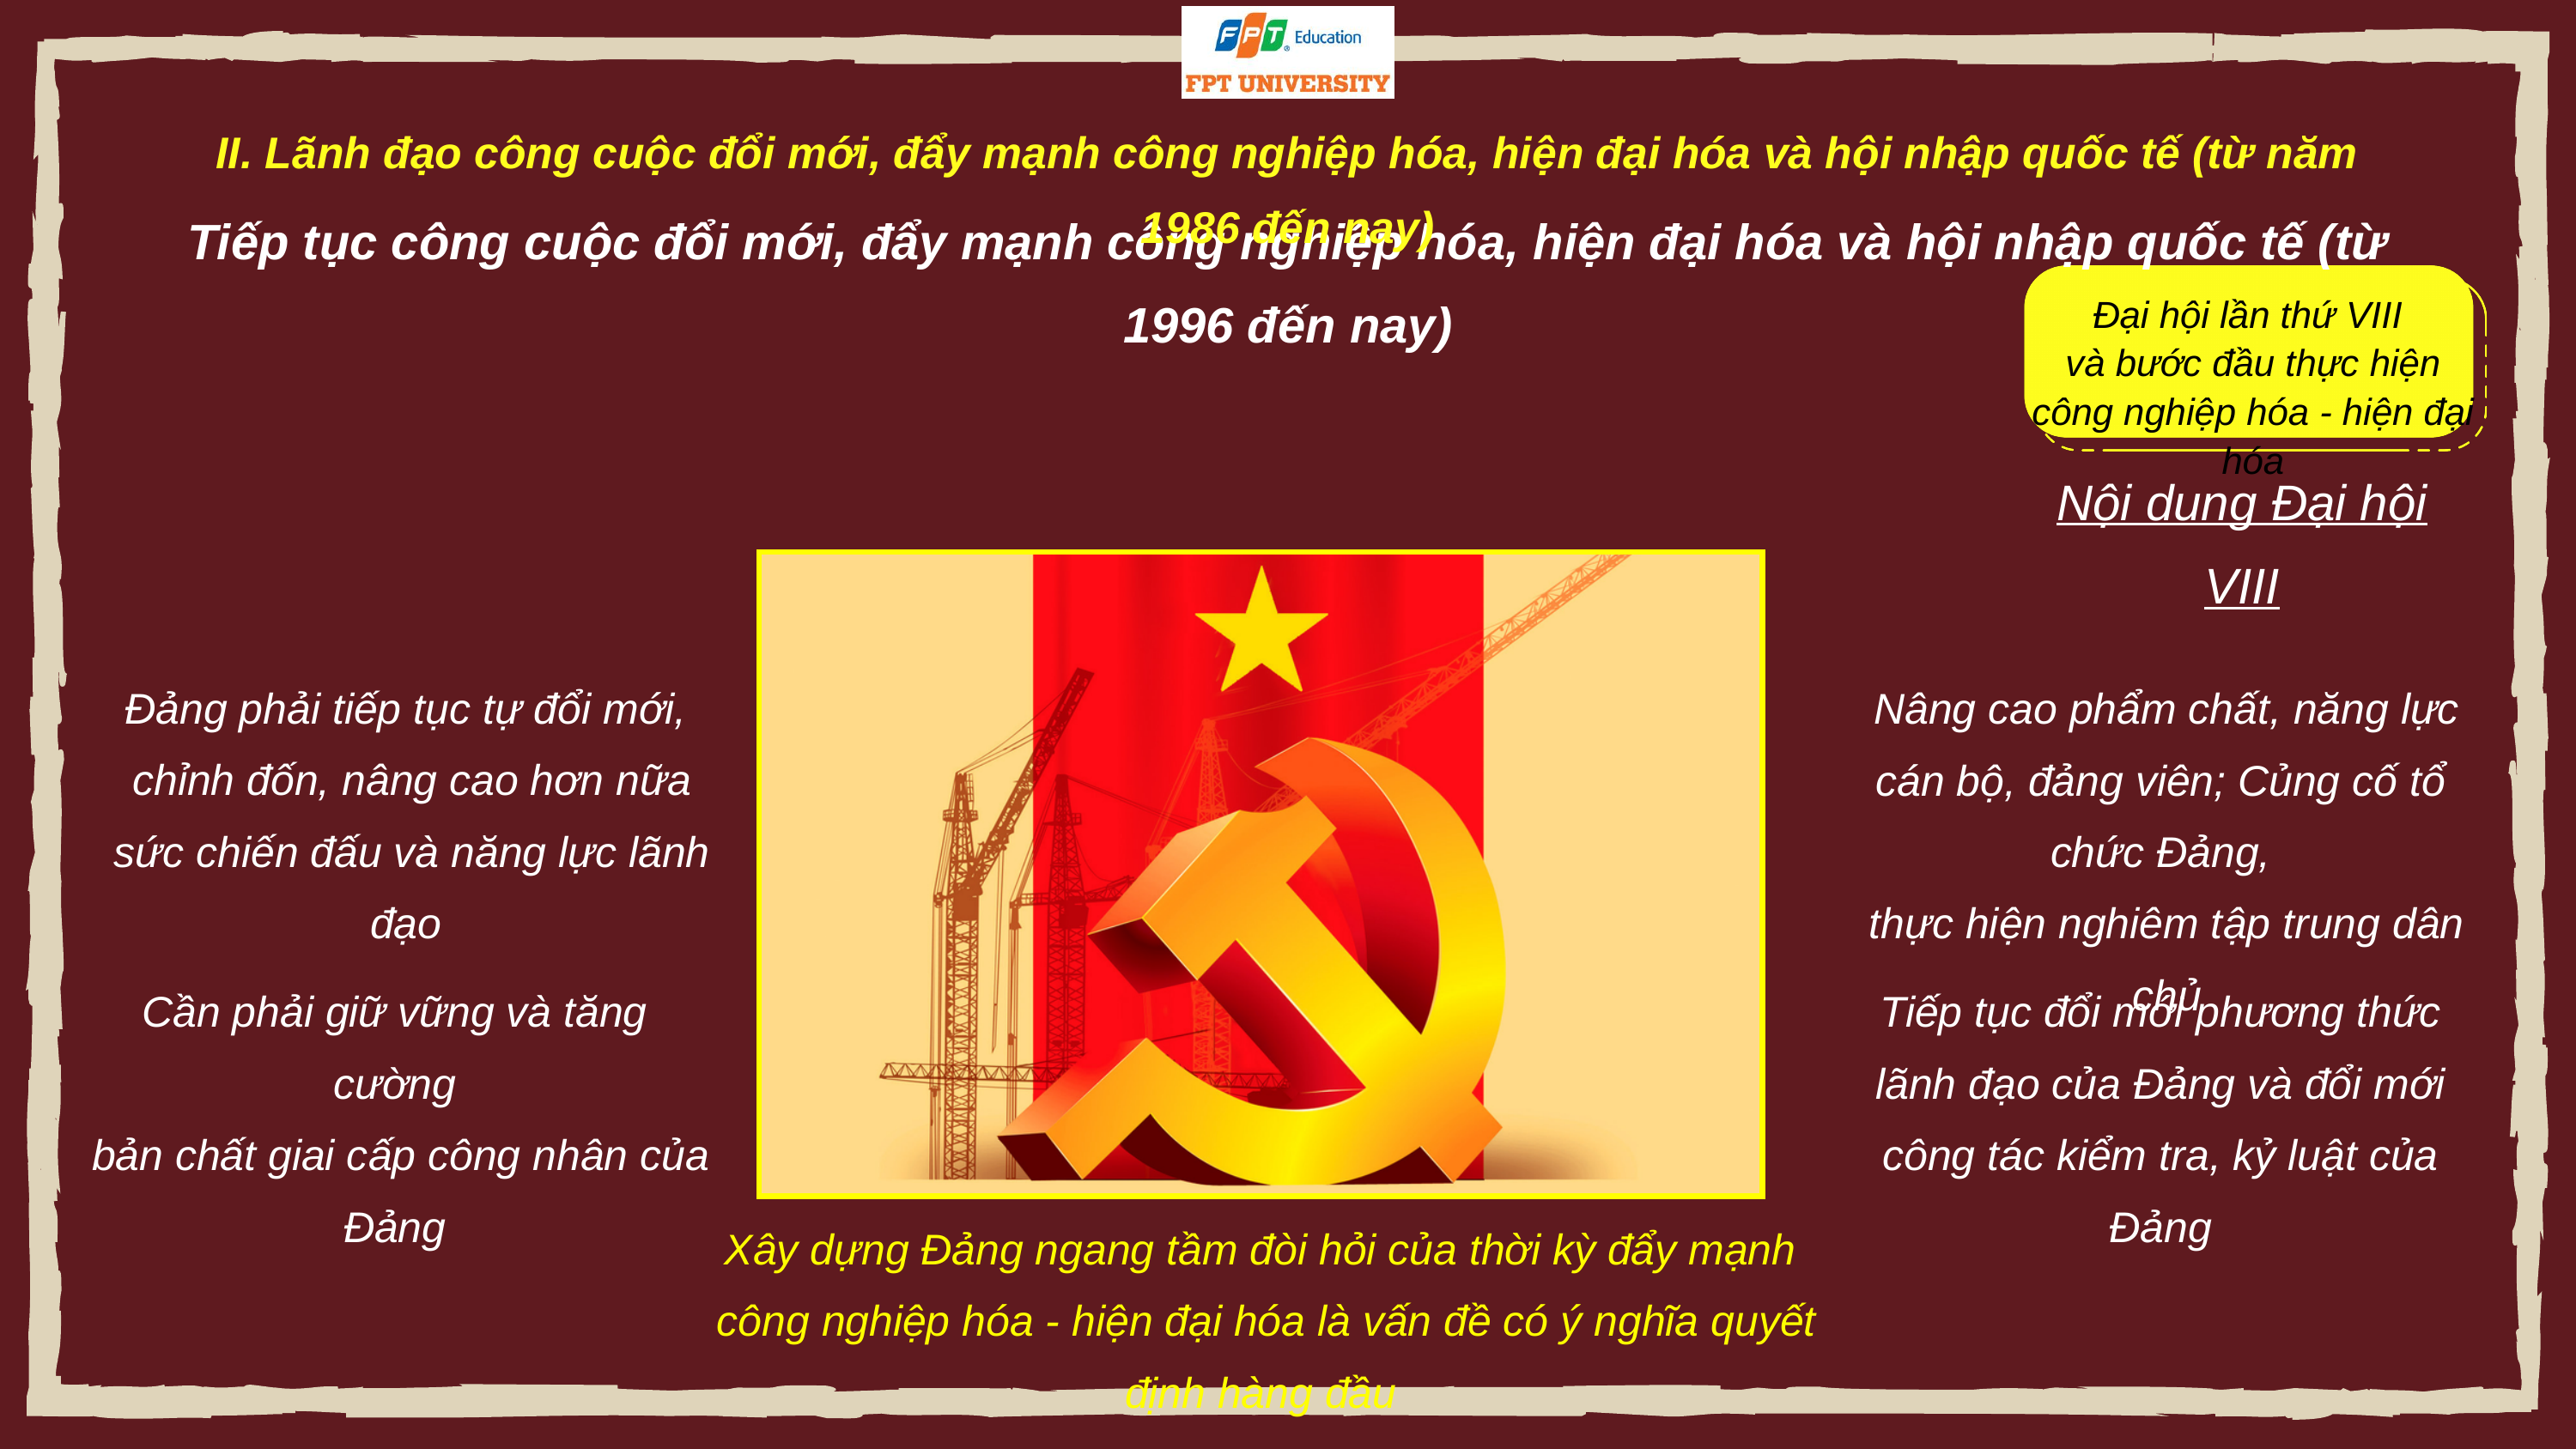

II. Lãnh đạo công cuộc đổi mới, đẩy mạnh công nghiệp hóa, hiện đại hóa và hội nhập quốc tế (từ năm 1986 đến nay)
Tiếp tục công cuộc đổi mới, đẩy mạnh công nghiệp hóa, hiện đại hóa và hội nhập quốc tế (từ 1996 đến nay)

Đại hội lần thứ VIII
và bước đầu thực hiện
công nghiệp hóa - hiện đại hóa
Nội dung Đại hội VIII

Đảng phải tiếp tục tự đổi mới,
chỉnh đốn, nâng cao hơn nữa sức chiến đấu và năng lực lãnh đạo
Nâng cao phẩm chất, năng lực cán bộ, đảng viên; Củng cố tổ  chức Đảng,
thực hiện nghiêm tập trung dân chủ
Cần phải giữ vững và tăng cường
 bản chất giai cấp công nhân của Đảng
Tiếp tục đổi mới phương thức lãnh đạo của Đảng và đổi mới công tác kiểm tra, kỷ luật của Đảng
Xây dựng Đảng ngang tầm đòi hỏi của thời kỳ đẩy mạnh
 công nghiệp hóa - hiện đại hóa là vấn đề có ý nghĩa quyết định hàng đầu